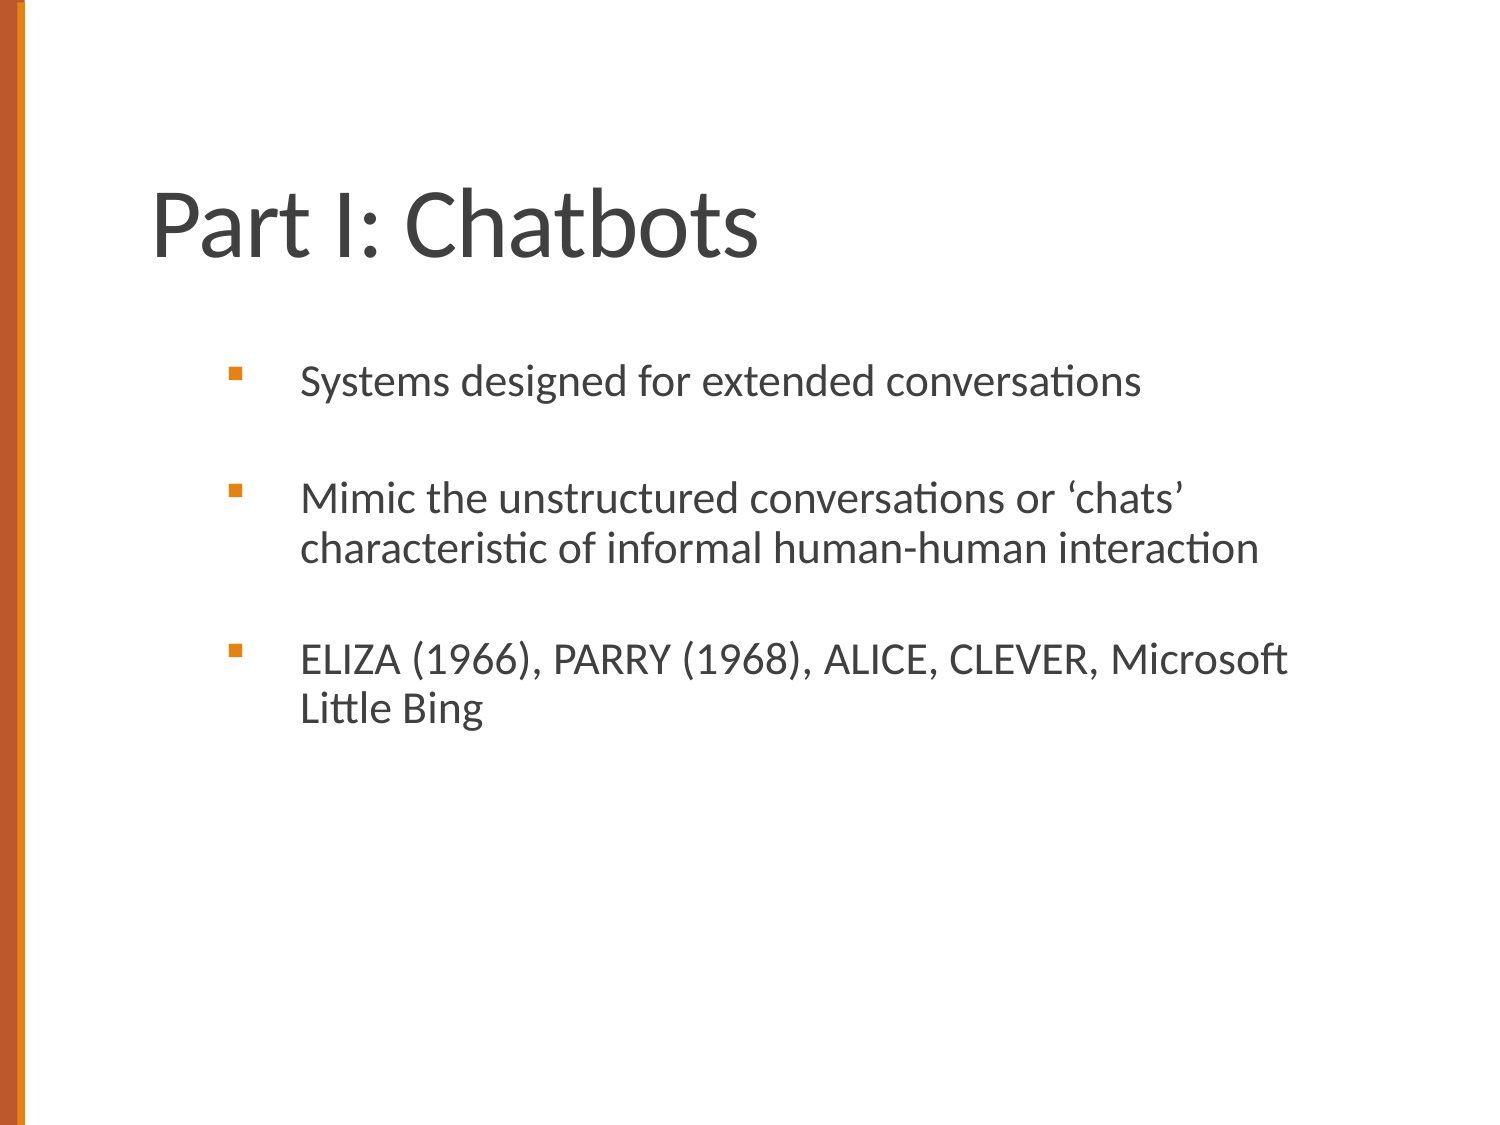

# Part I: Chatbots
Systems designed for extended conversations
Mimic the unstructured conversations or ‘chats’ characteristic of informal human-human interaction
ELIZA (1966), PARRY (1968), ALICE, CLEVER, Microsoft Little Bing